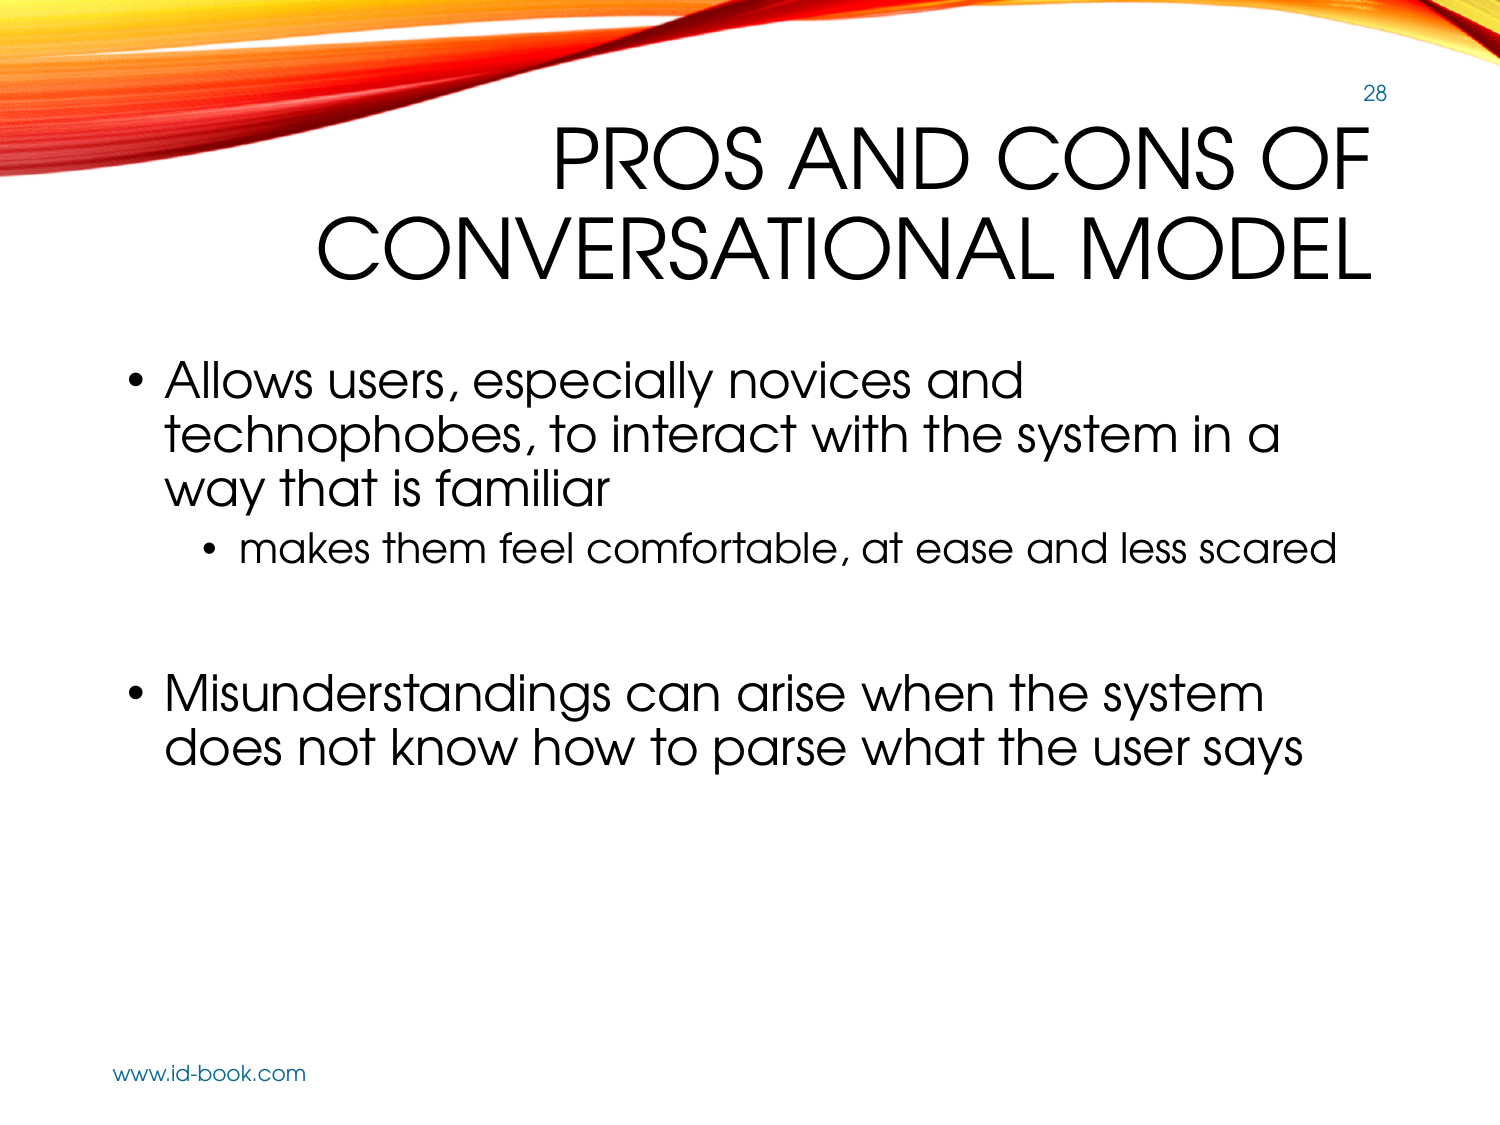

28
Pros and cons of conversational model
Allows users, especially novices and technophobes, to interact with the system in a way that is familiar
makes them feel comfortable, at ease and less scared

Misunderstandings can arise when the system does not know how to parse what the user says

www.id-book.com